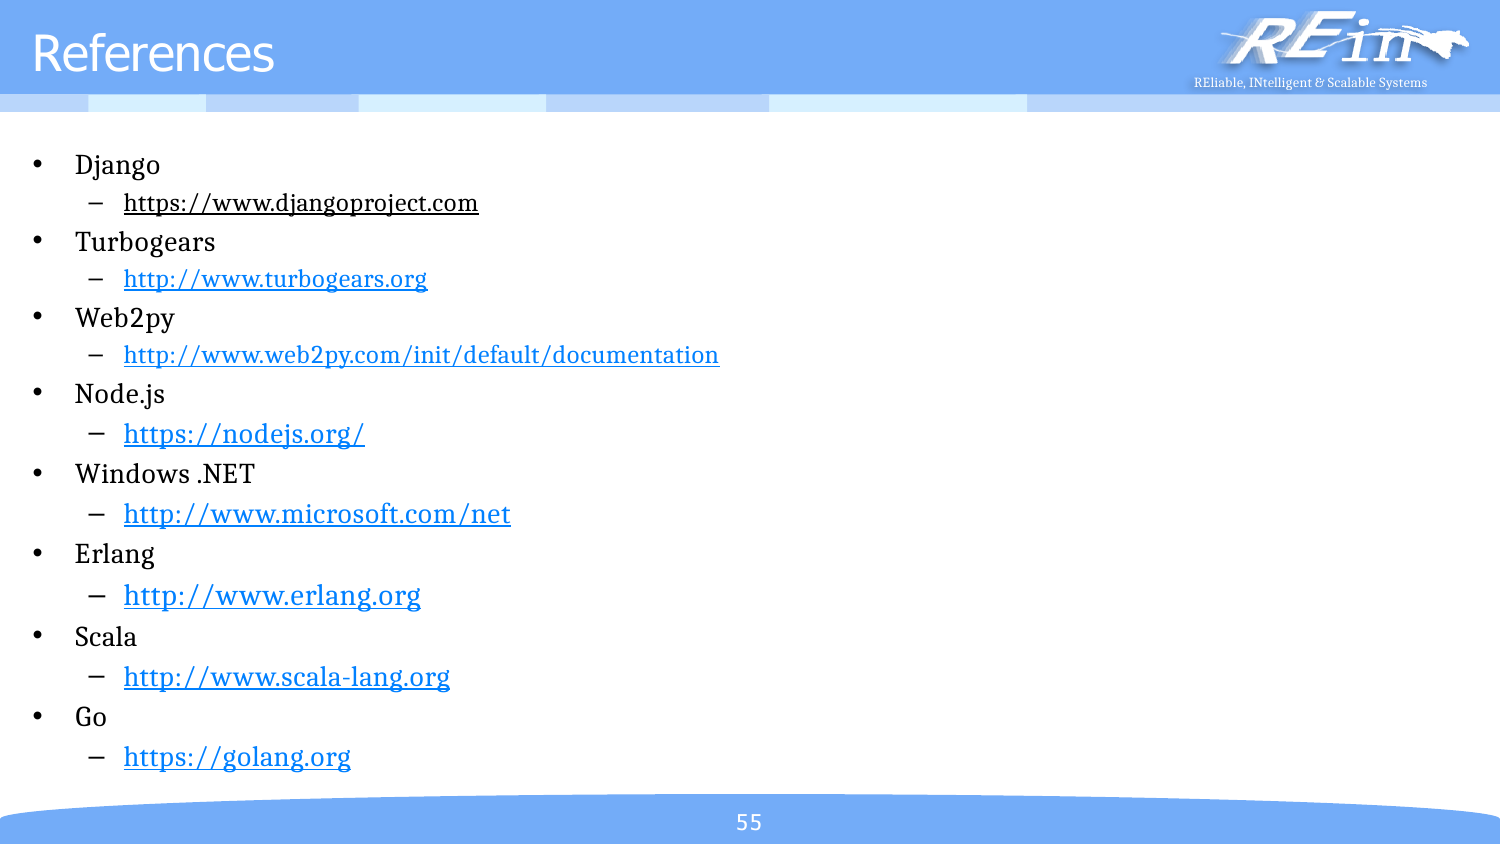

# References
Django
https://www.djangoproject.com
Turbogears
http://www.turbogears.org
Web2py
http://www.web2py.com/init/default/documentation
Node.js
https://nodejs.org/
Windows .NET
http://www.microsoft.com/net
Erlang
http://www.erlang.org
Scala
http://www.scala-lang.org
Go
https://golang.org

55